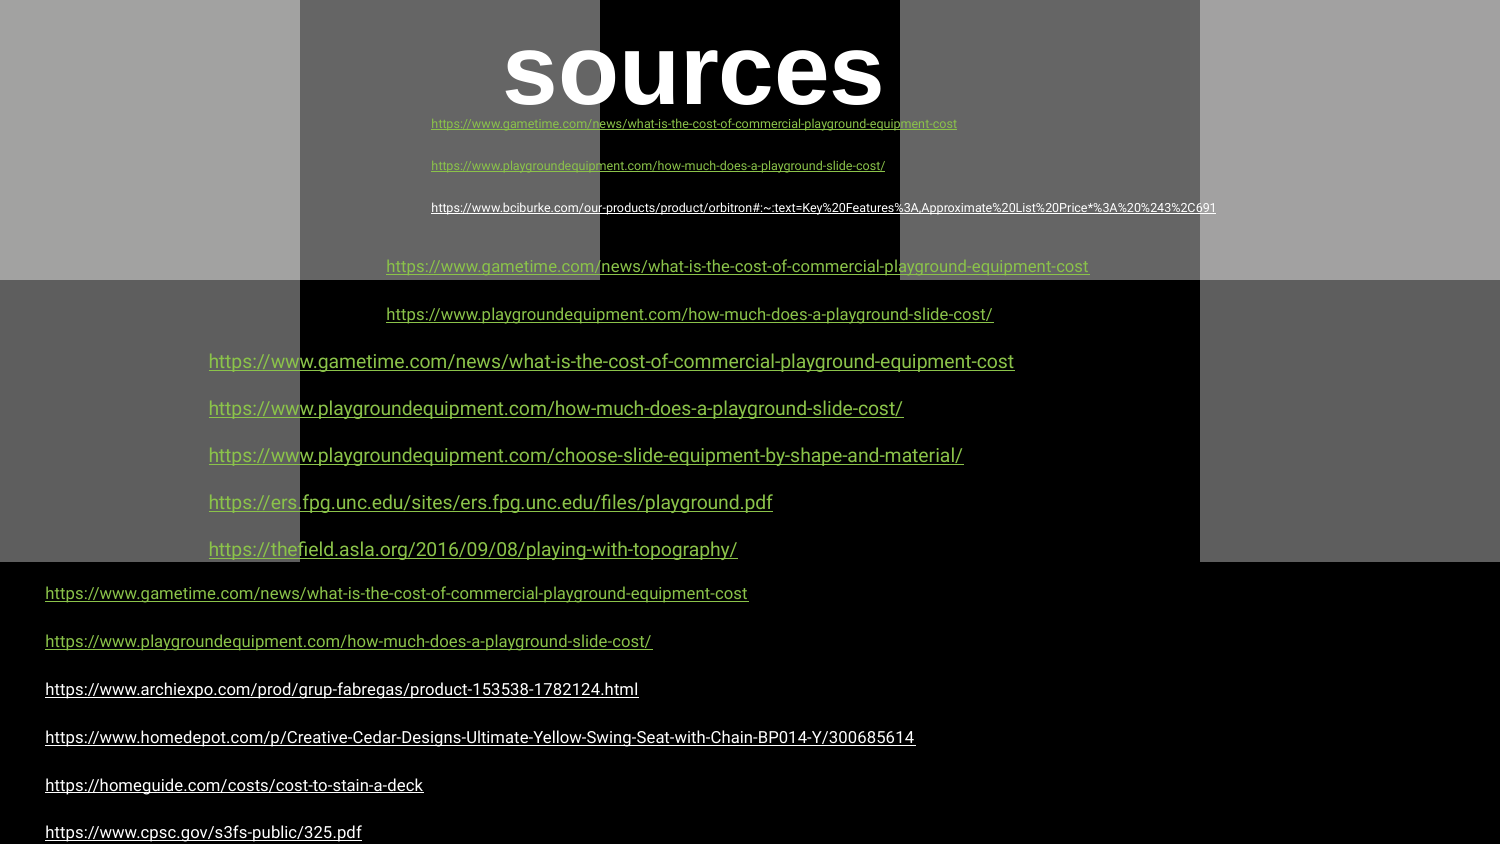

sources
# https://www.gametime.com/news/what-is-the-cost-of-commercial-playground-equipment-cost
https://www.playgroundequipment.com/how-much-does-a-playground-slide-cost/
https://www.bciburke.com/our-products/product/orbitron#:~:text=Key%20Features%3A,Approximate%20List%20Price*%3A%20%243%2C691

https://www.gametime.com/news/what-is-the-cost-of-commercial-playground-equipment-cost
https://www.playgroundequipment.com/how-much-does-a-playground-slide-cost/

https://www.gametime.com/news/what-is-the-cost-of-commercial-playground-equipment-cost
https://www.playgroundequipment.com/how-much-does-a-playground-slide-cost/
https://www.playgroundequipment.com/choose-slide-equipment-by-shape-and-material/
https://ers.fpg.unc.edu/sites/ers.fpg.unc.edu/files/playground.pdf
https://thefield.asla.org/2016/09/08/playing-with-topography/

https://www.gametime.com/news/what-is-the-cost-of-commercial-playground-equipment-cost
https://www.playgroundequipment.com/how-much-does-a-playground-slide-cost/
https://www.archiexpo.com/prod/grup-fabregas/product-153538-1782124.html
https://www.homedepot.com/p/Creative-Cedar-Designs-Ultimate-Yellow-Swing-Seat-with-Chain-BP014-Y/300685614
https://homeguide.com/costs/cost-to-stain-a-deck
https://www.cpsc.gov/s3fs-public/325.pdf